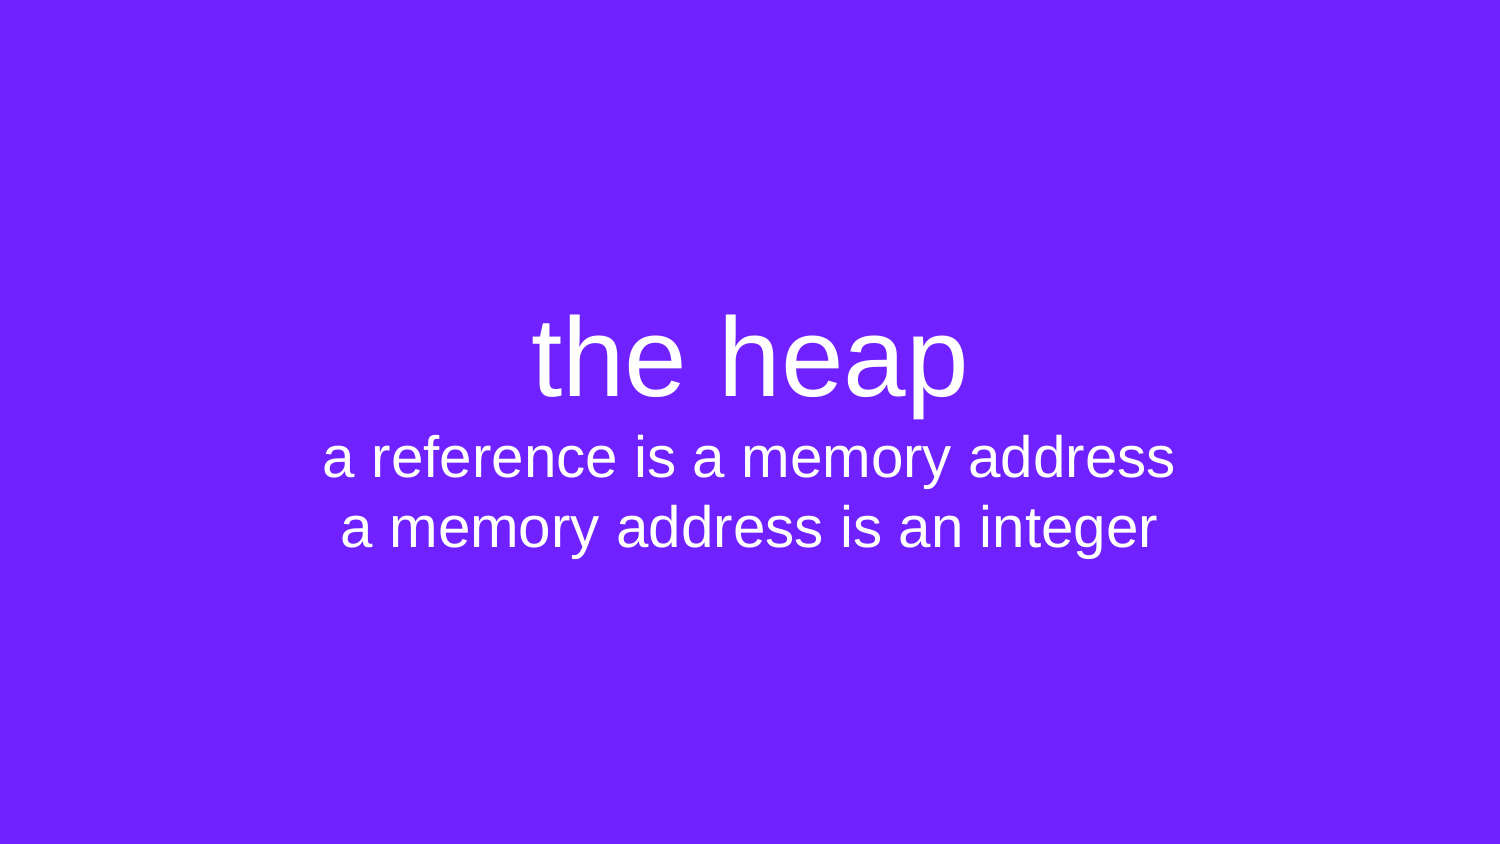

# the heap a reference is a memory address a memory address is an integer